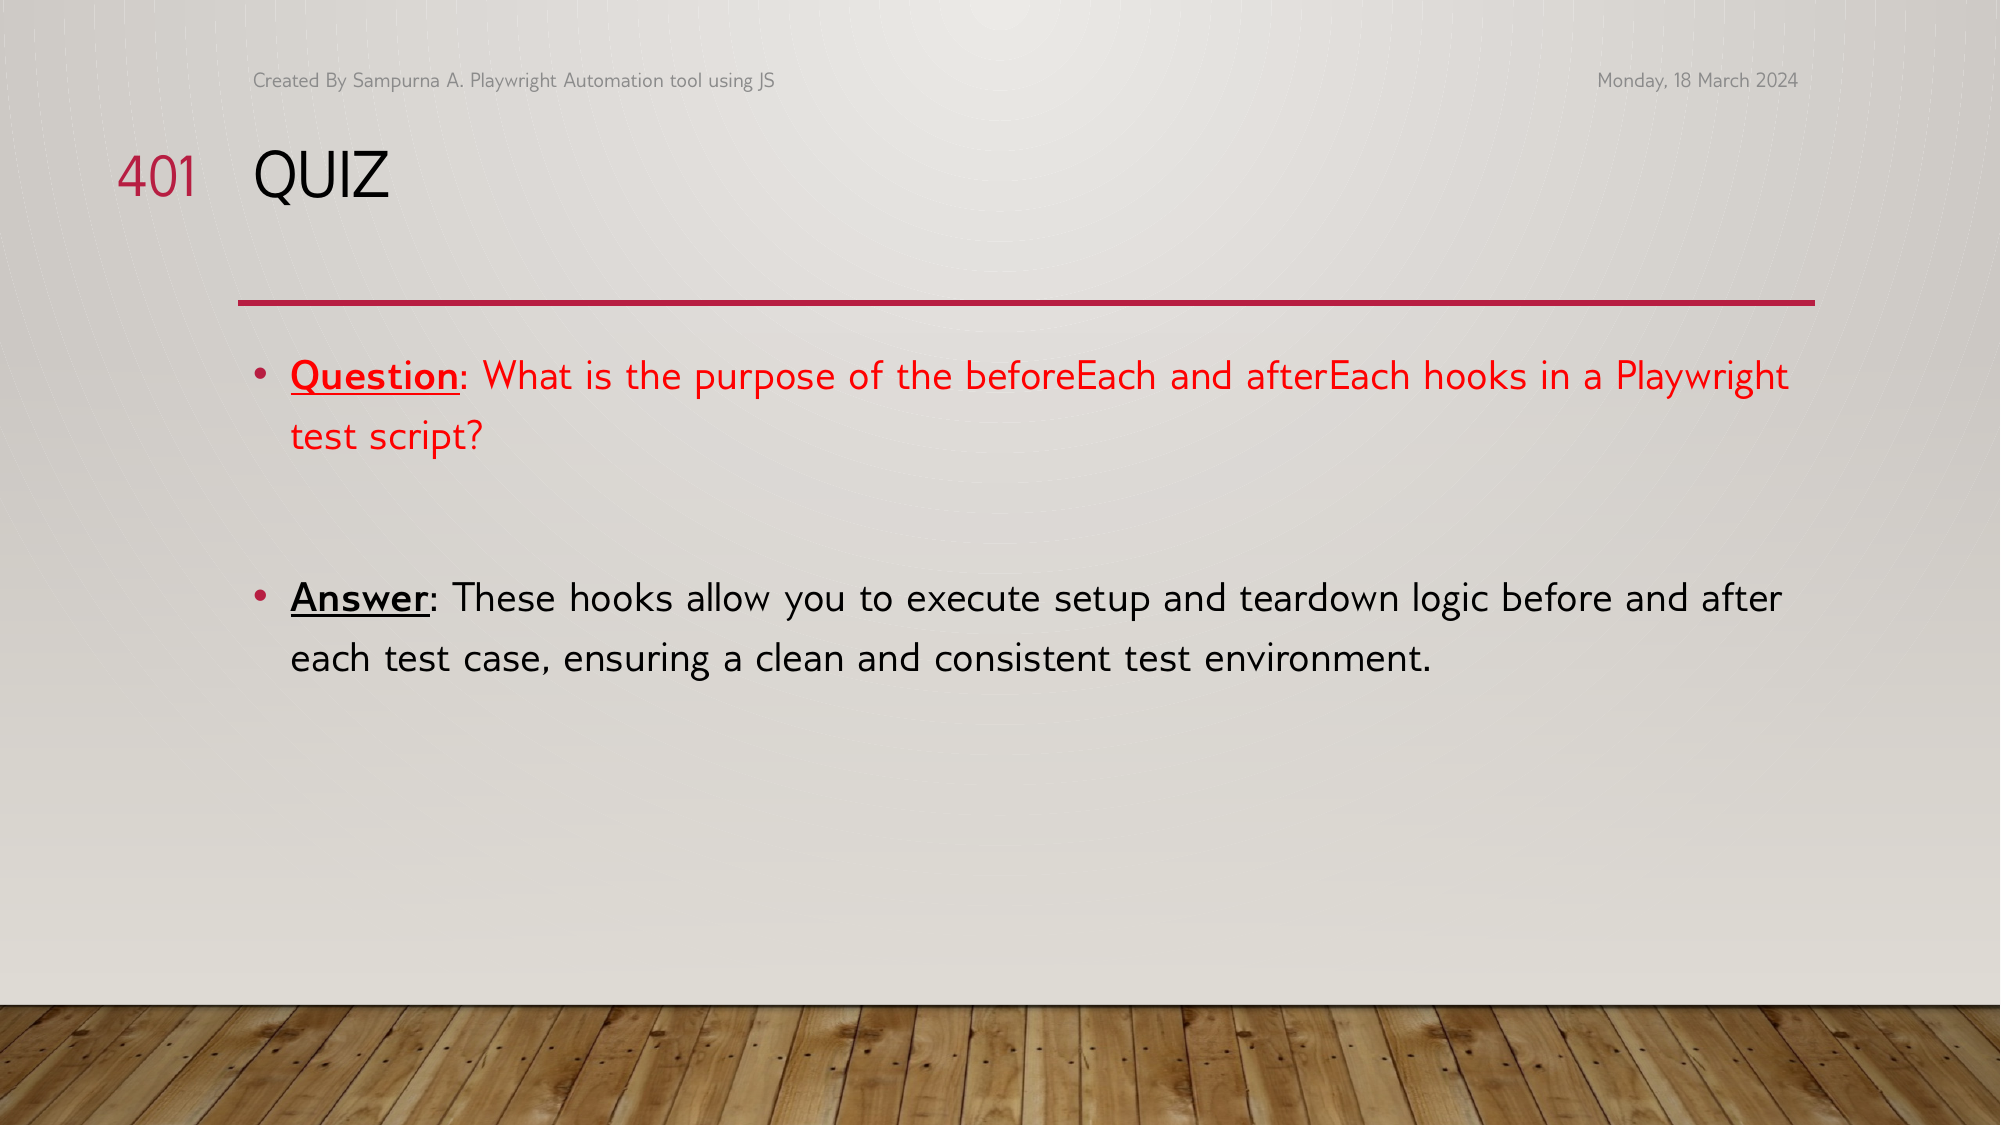

Created By Sampurna A. Playwright Automation tool using JS
Monday, 18 March 2024
401
# Quiz
Question: What is the purpose of the beforeEach and afterEach hooks in a Playwright test script?

Answer: These hooks allow you to execute setup and teardown logic before and after each test case, ensuring a clean and consistent test environment.